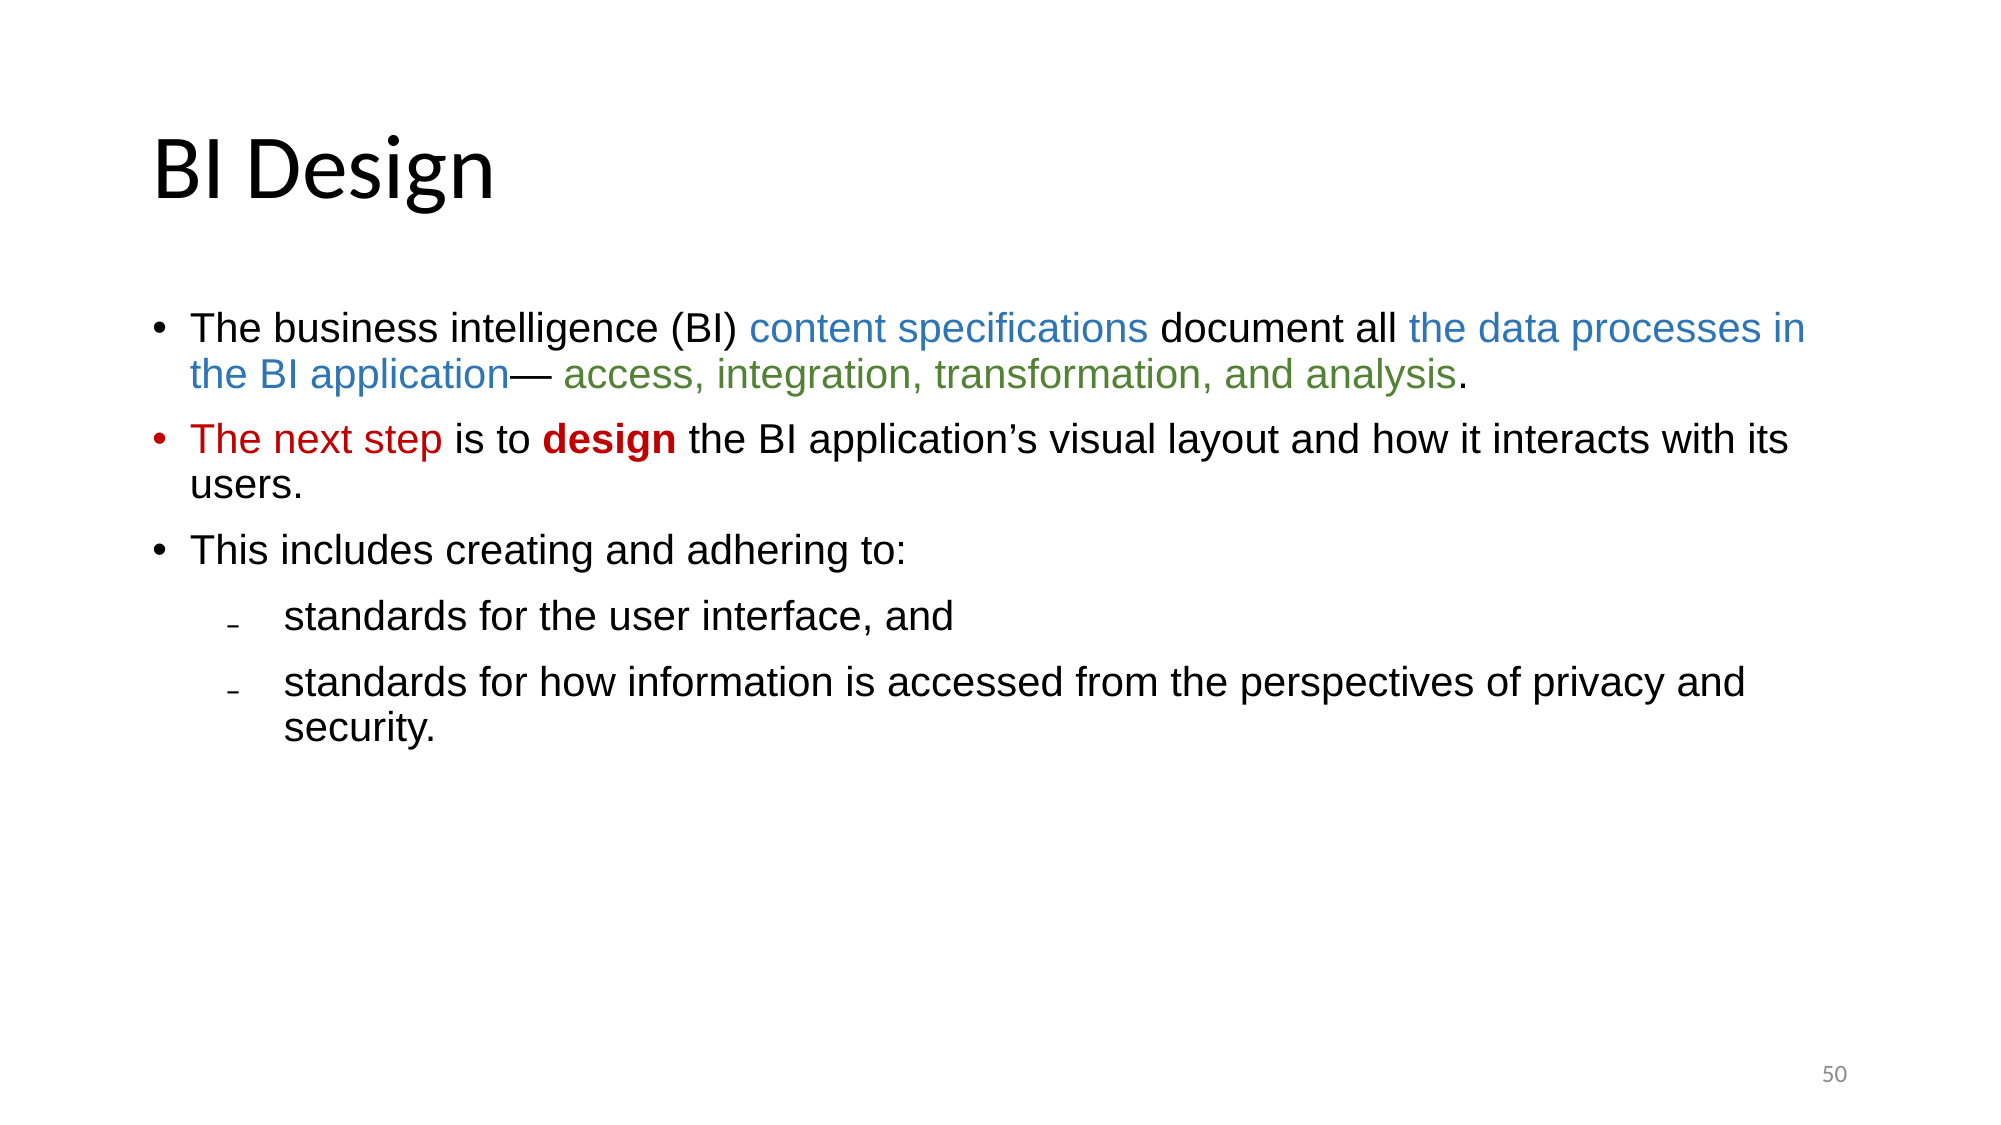

# BI Design
The business intelligence (BI) content specifications document all the data processes in the BI application— access, integration, transformation, and analysis.
The next step is to design the BI application’s visual layout and how it interacts with its users.
This includes creating and adhering to:
standards for the user interface, and
standards for how information is accessed from the perspectives of privacy and security.

50